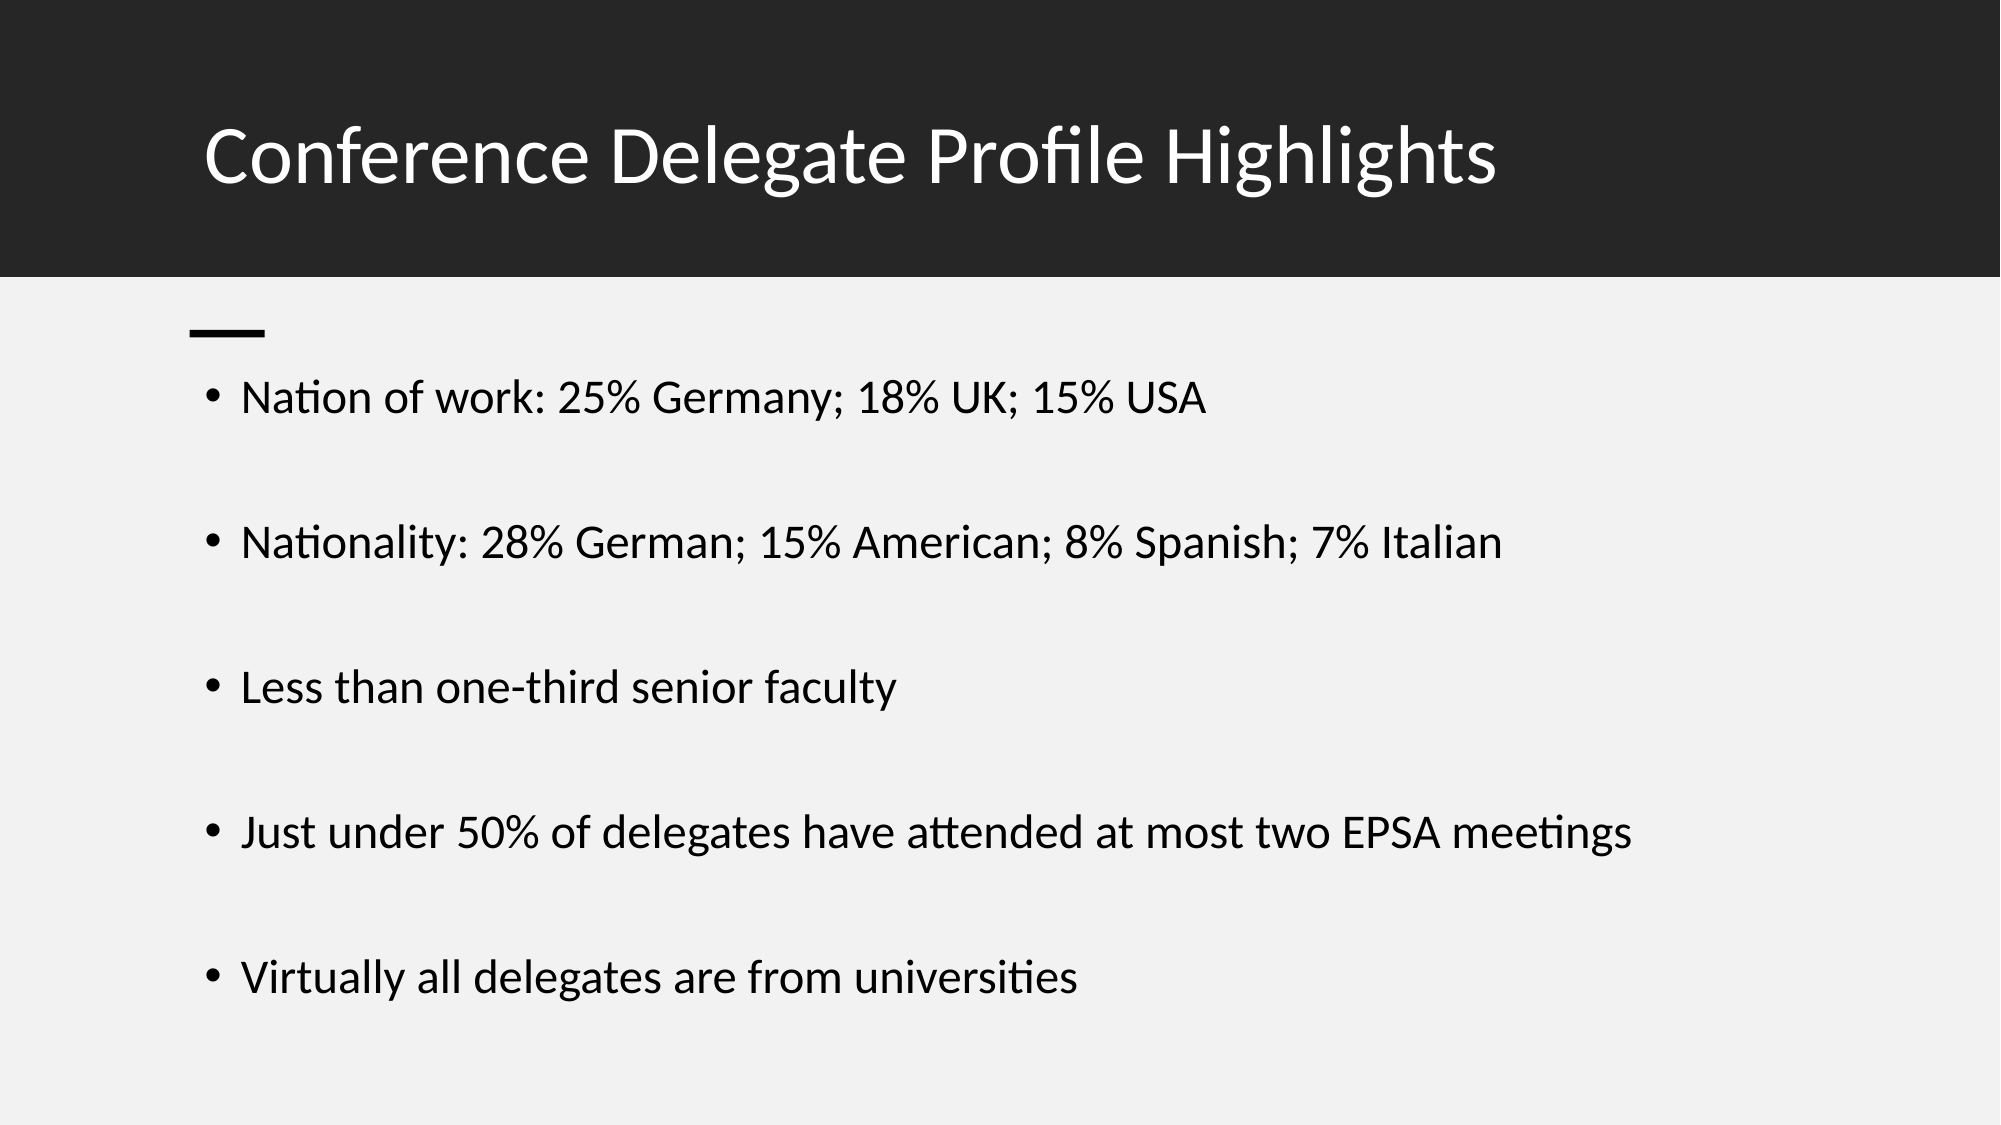

# Conference Delegate Profile Highlights

Nation of work: 25% Germany; 18% UK; 15% USA

Nationality: 28% German; 15% American; 8% Spanish; 7% Italian

Less than one-third senior faculty

Just under 50% of delegates have attended at most two EPSA meetings

Virtually all delegates are from universities